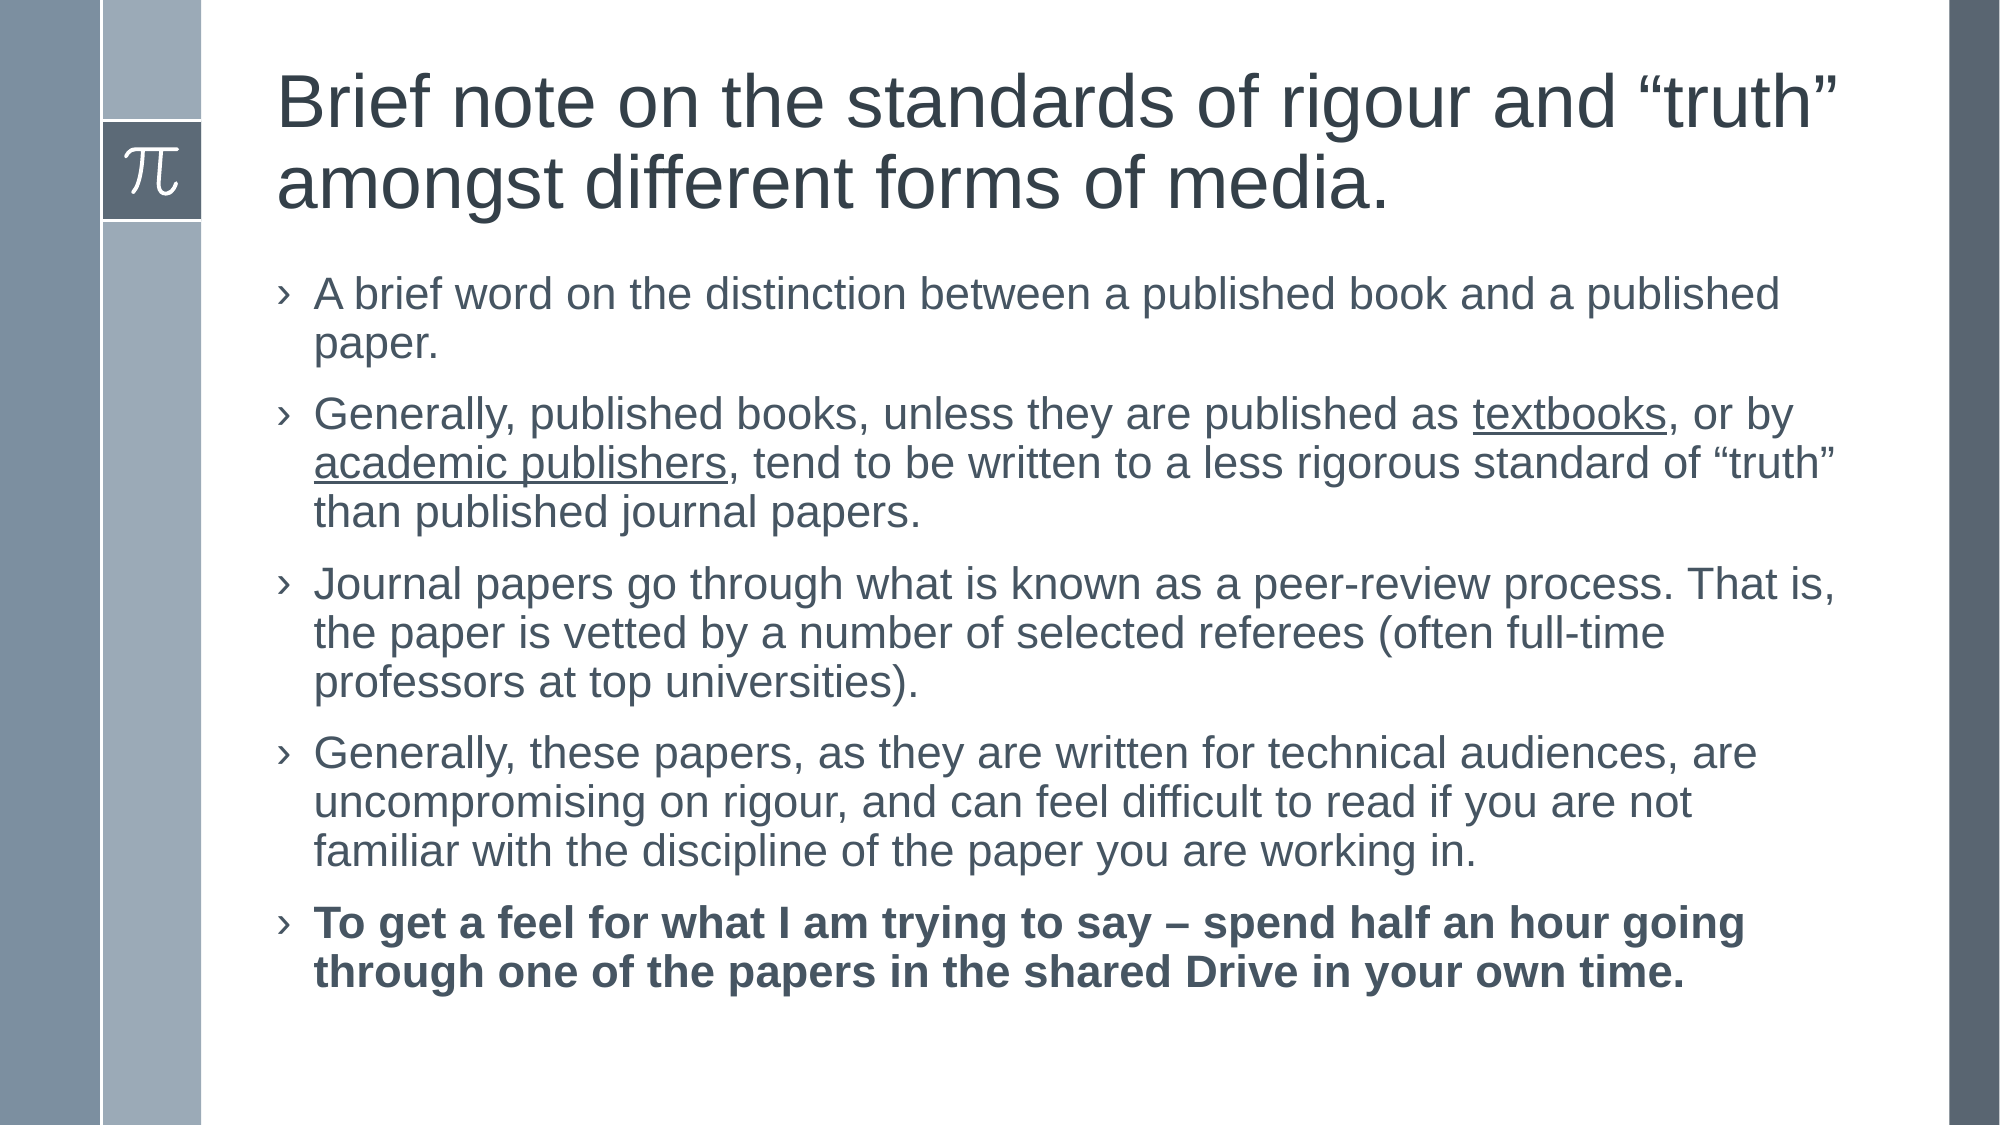

# Brief note on the standards of rigour and “truth” amongst different forms of media.
A brief word on the distinction between a published book and a published paper.
Generally, published books, unless they are published as textbooks, or by academic publishers, tend to be written to a less rigorous standard of “truth” than published journal papers.
Journal papers go through what is known as a peer-review process. That is, the paper is vetted by a number of selected referees (often full-time professors at top universities).
Generally, these papers, as they are written for technical audiences, are uncompromising on rigour, and can feel difficult to read if you are not familiar with the discipline of the paper you are working in.
To get a feel for what I am trying to say – spend half an hour going through one of the papers in the shared Drive in your own time.